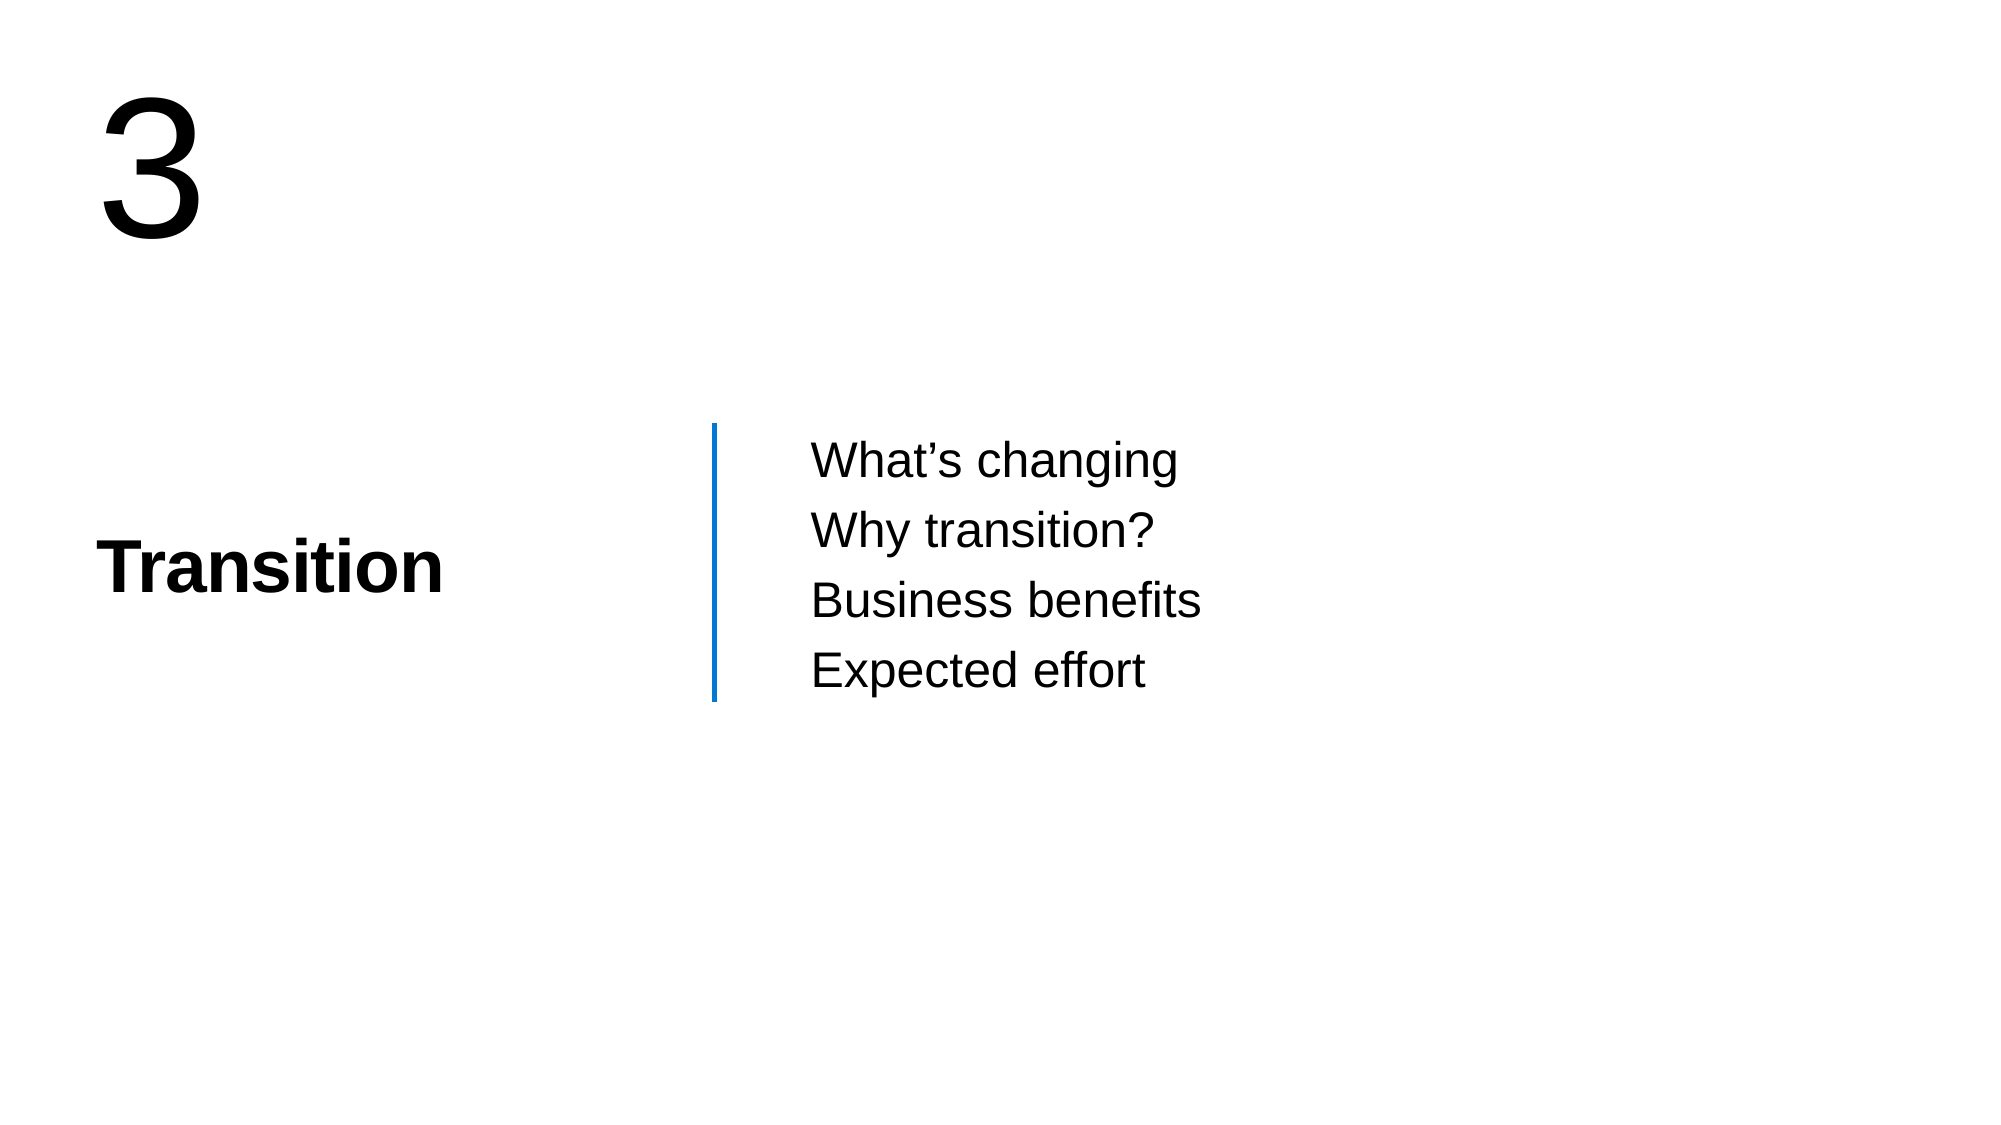

3
What’s changing
Why transition?
Business benefits
Expected effort
# Transition